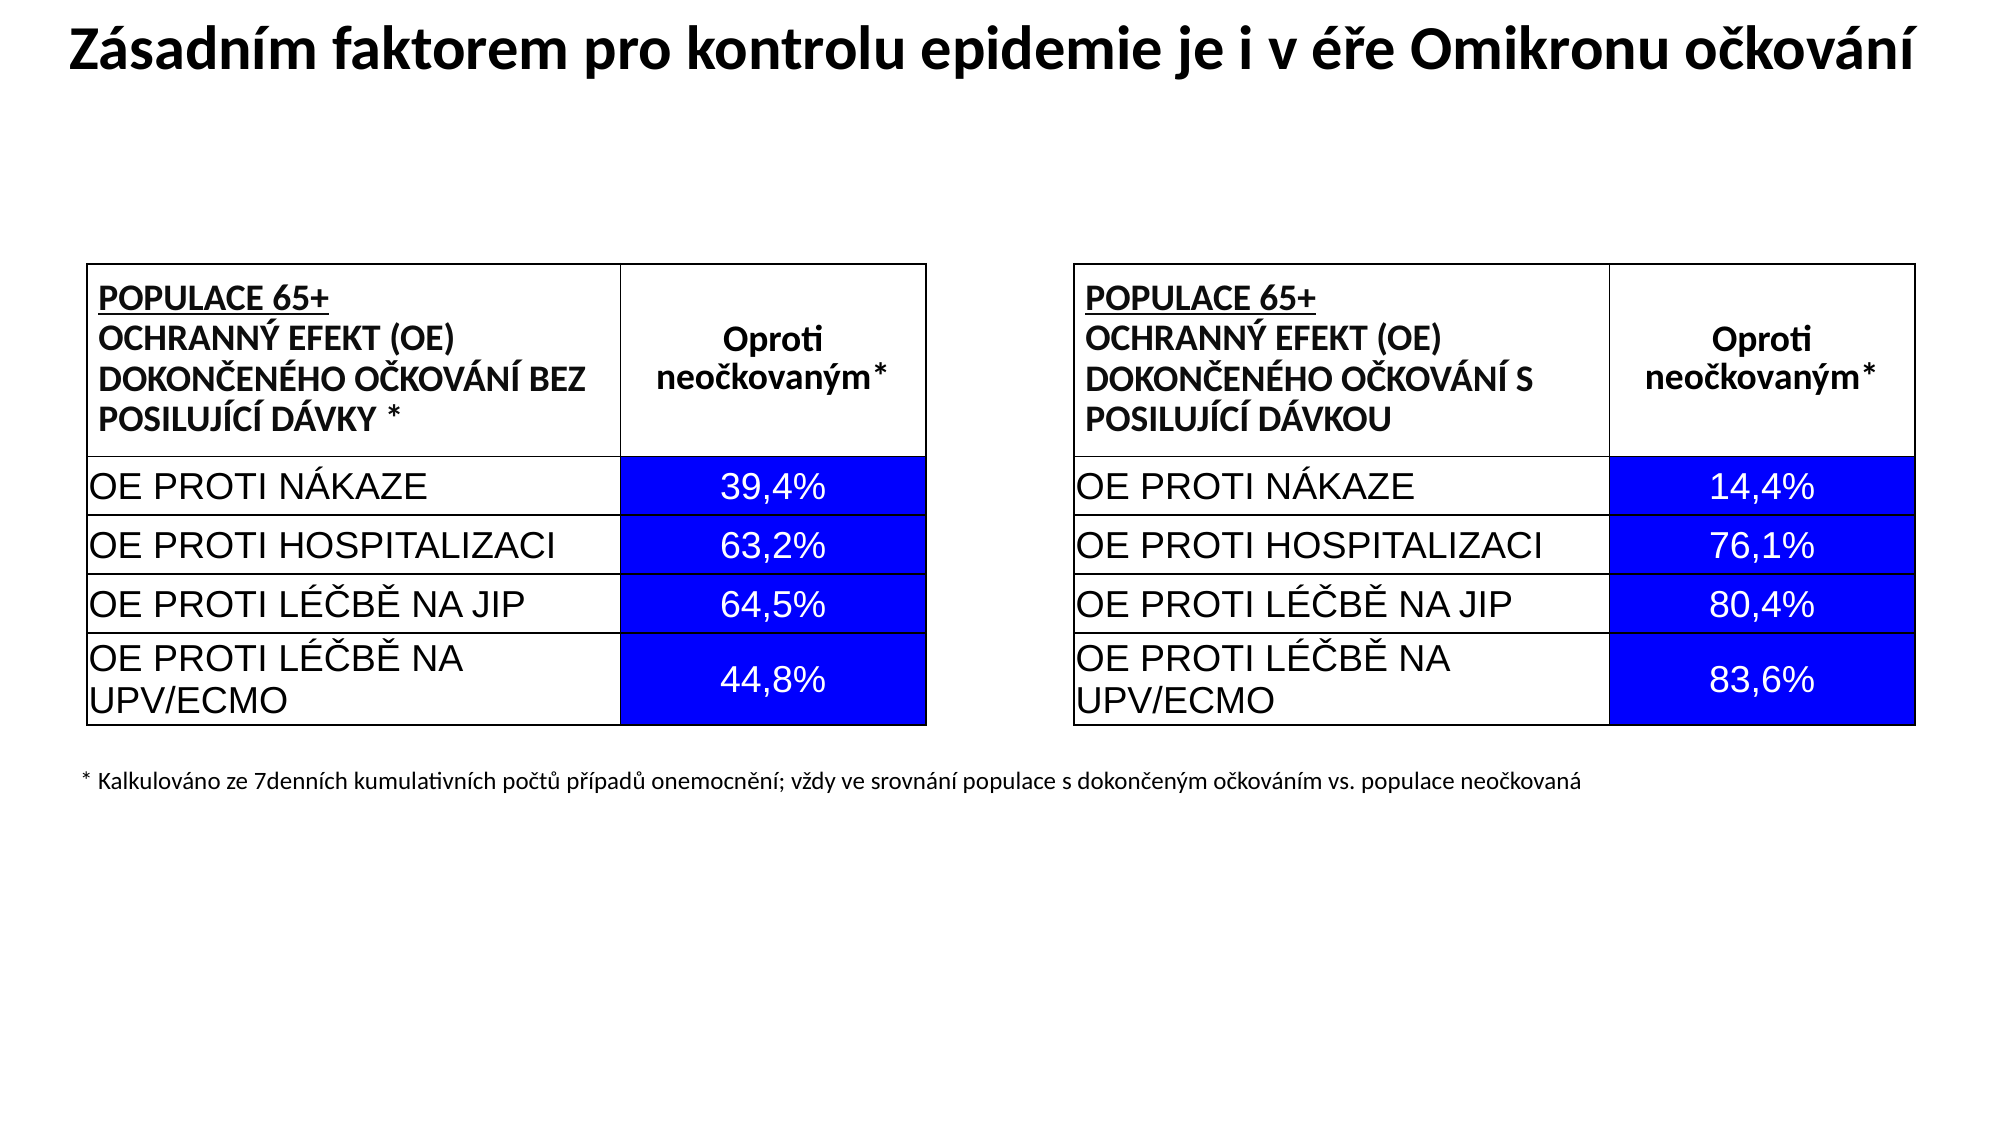

Zásadním faktorem pro kontrolu epidemie je i v éře Omikronu očkování
| POPULACE 65+ OCHRANNÝ EFEKT (OE) DOKONČENÉHO OČKOVÁNÍ BEZ POSILUJÍCÍ DÁVKY \* | Oproti neočkovaným\* |
| --- | --- |
| OE PROTI NÁKAZE | 39,4% |
| OE PROTI HOSPITALIZACI | 63,2% |
| OE PROTI LÉČBĚ NA JIP | 64,5% |
| OE PROTI LÉČBĚ NA UPV/ECMO | 44,8% |
| POPULACE 65+ OCHRANNÝ EFEKT (OE) DOKONČENÉHO OČKOVÁNÍ S POSILUJÍCÍ DÁVKOU | Oproti neočkovaným\* |
| --- | --- |
| OE PROTI NÁKAZE | 14,4% |
| OE PROTI HOSPITALIZACI | 76,1% |
| OE PROTI LÉČBĚ NA JIP | 80,4% |
| OE PROTI LÉČBĚ NA UPV/ECMO | 83,6% |
* Kalkulováno ze 7denních kumulativních počtů případů onemocnění; vždy ve srovnání populace s dokončeným očkováním vs. populace neočkovaná